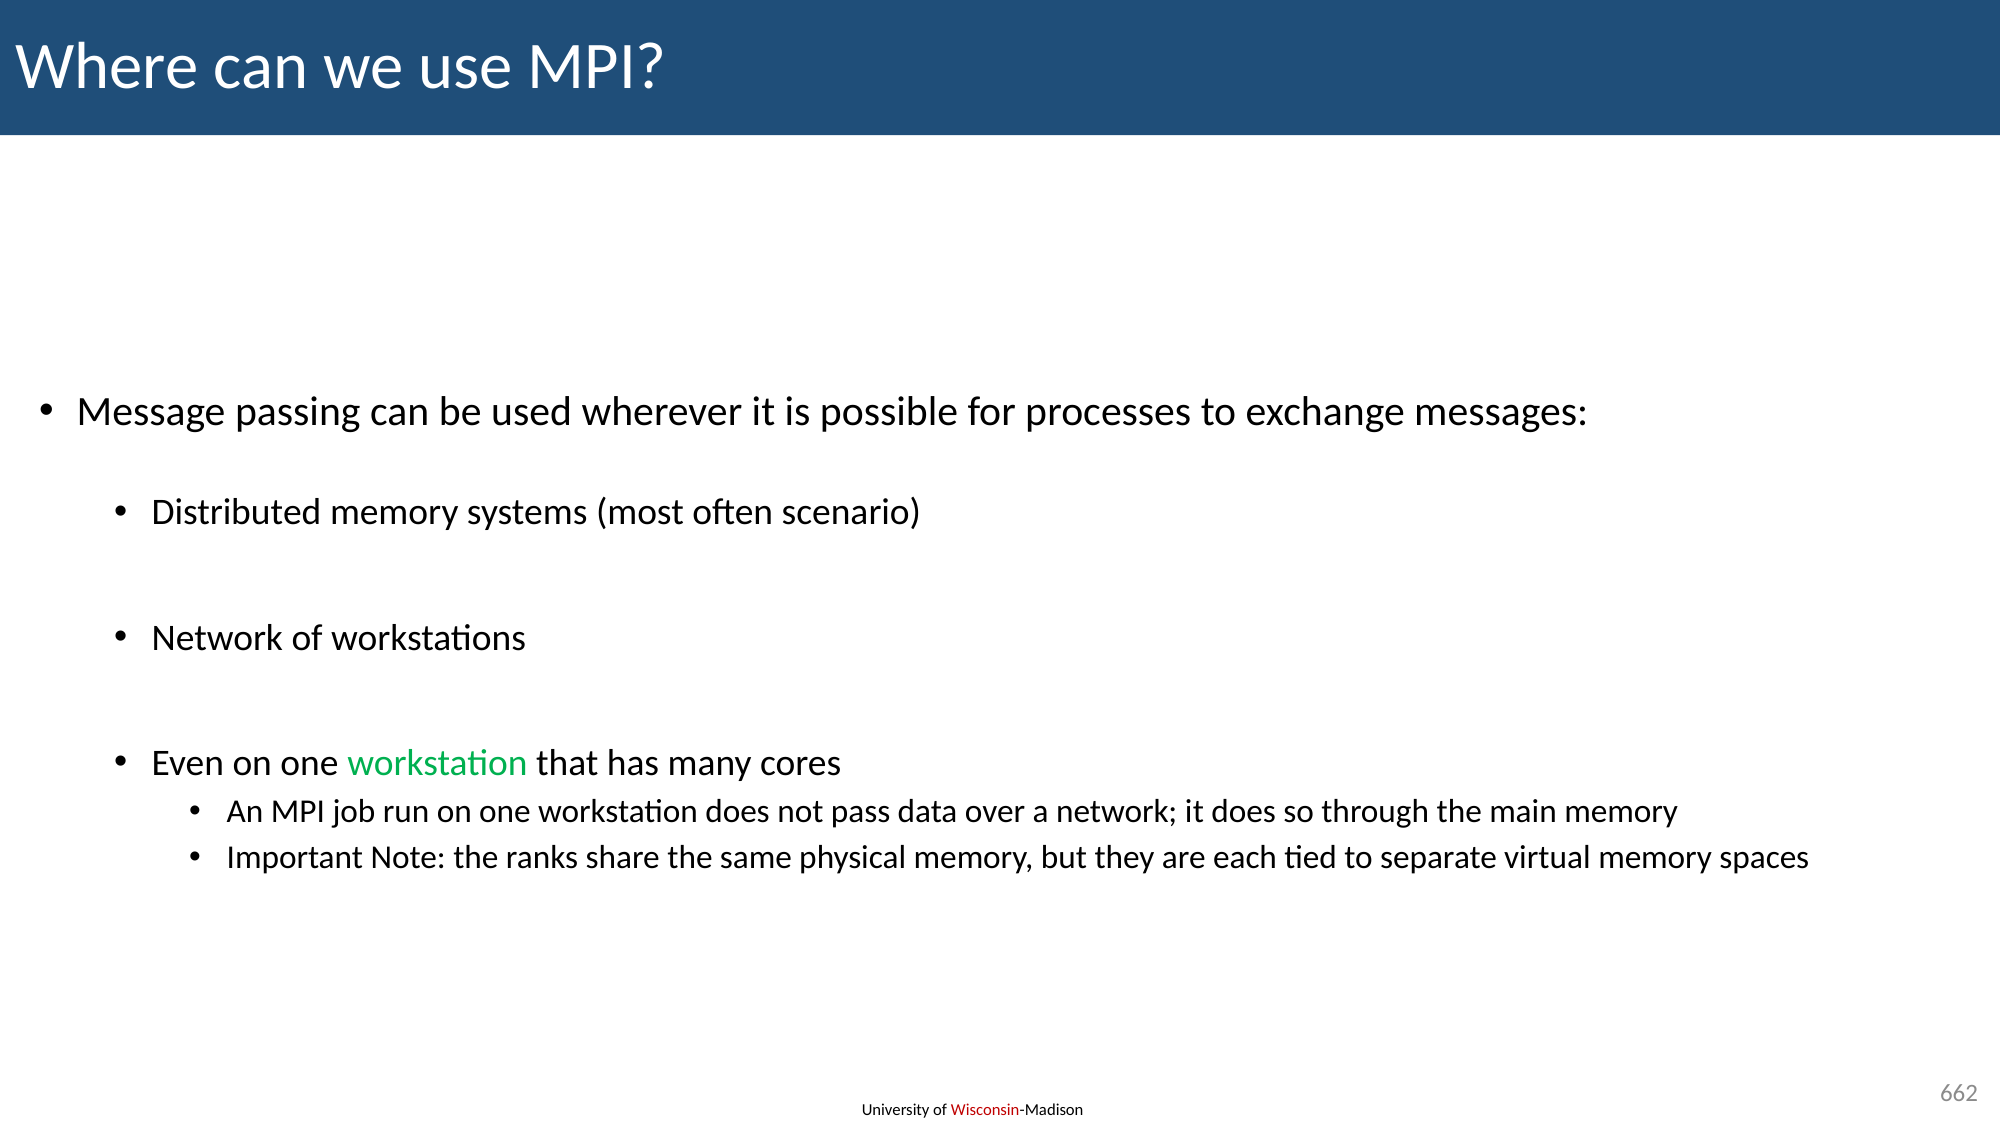

# Where can we use MPI?

Message passing can be used wherever it is possible for processes to exchange messages:

Distributed memory systems (most often scenario)

Network of workstations

Even on one workstation that has many cores
An MPI job run on one workstation does not pass data over a network; it does so through the main memory
Important Note: the ranks share the same physical memory, but they are each tied to separate virtual memory spaces
662